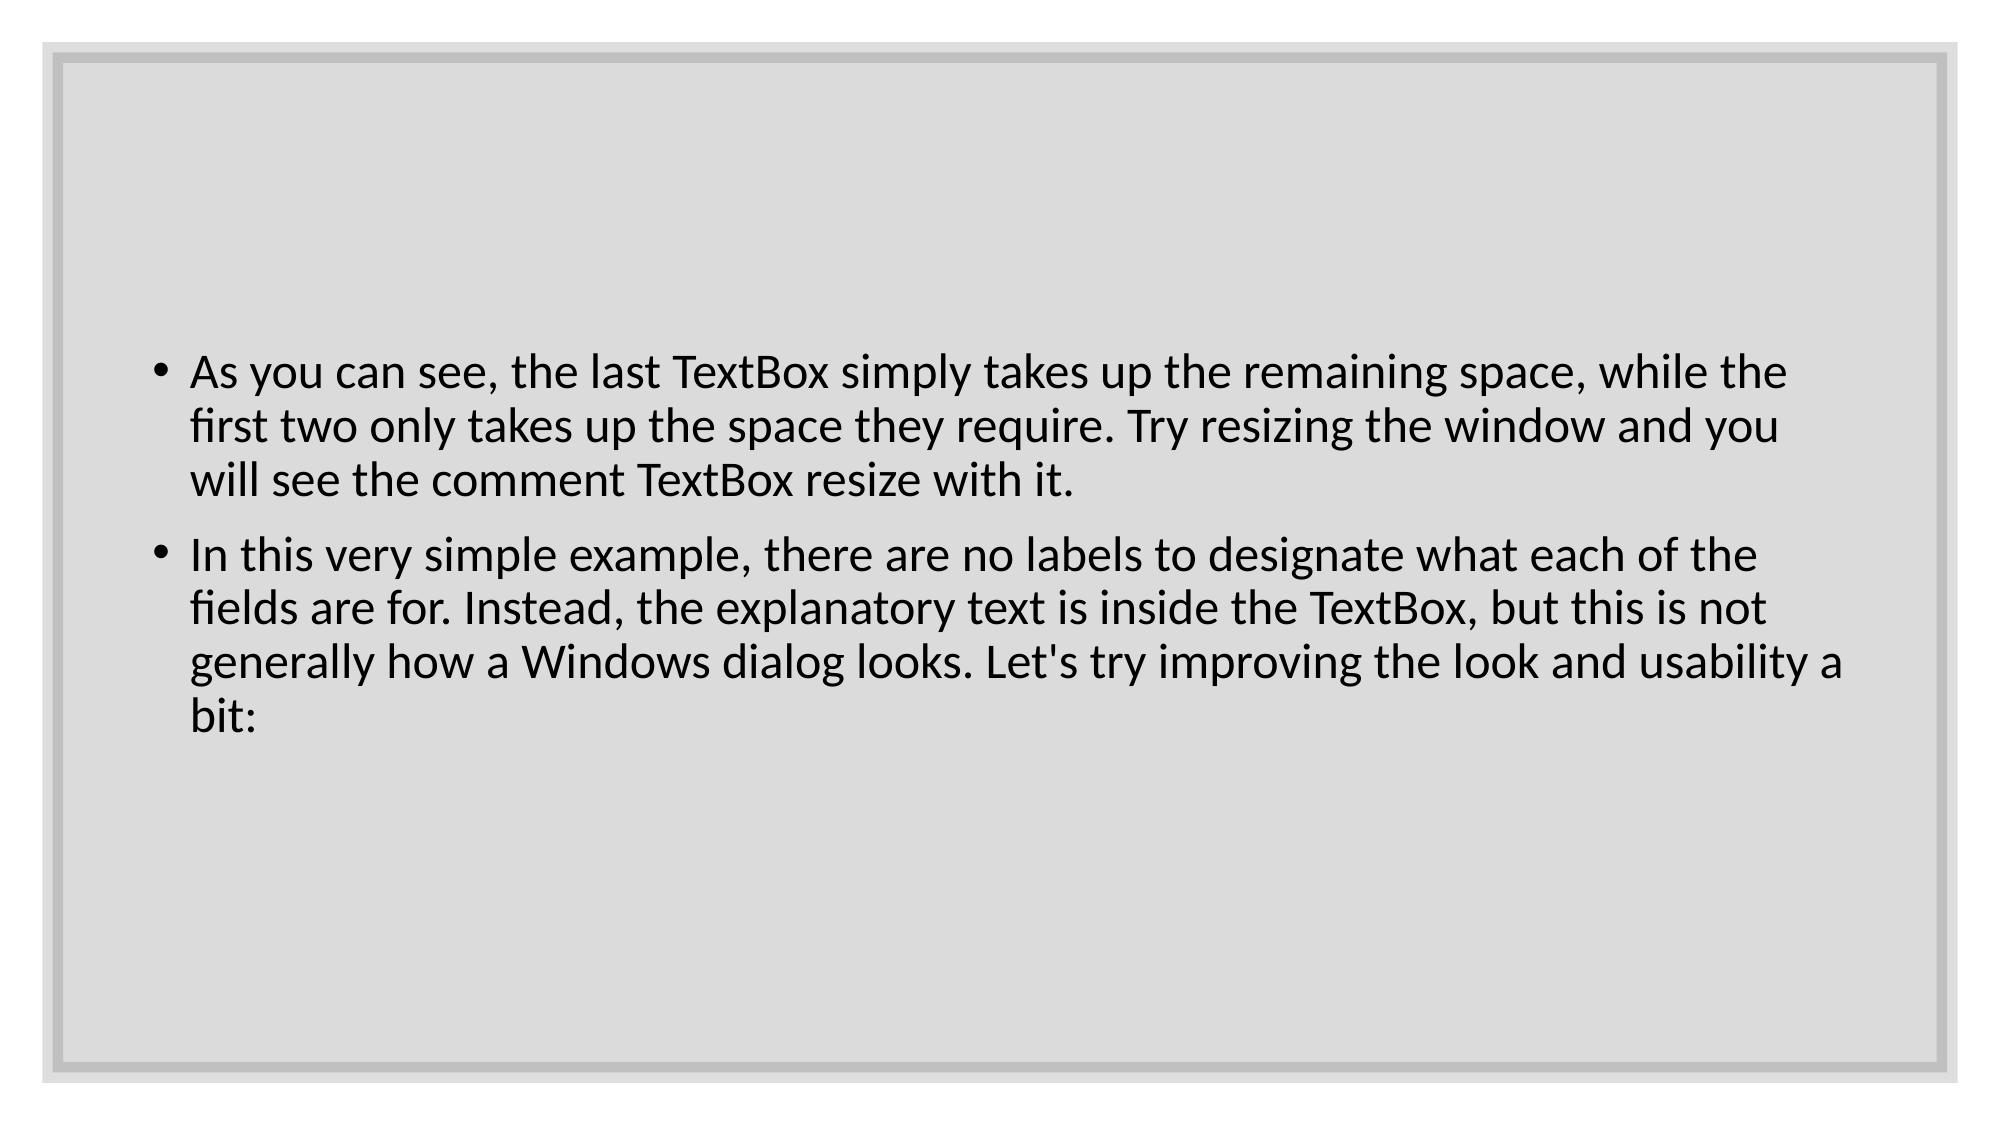

As you can see, the last TextBox simply takes up the remaining space, while the first two only takes up the space they require. Try resizing the window and you will see the comment TextBox resize with it.
In this very simple example, there are no labels to designate what each of the fields are for. Instead, the explanatory text is inside the TextBox, but this is not generally how a Windows dialog looks. Let's try improving the look and usability a bit: